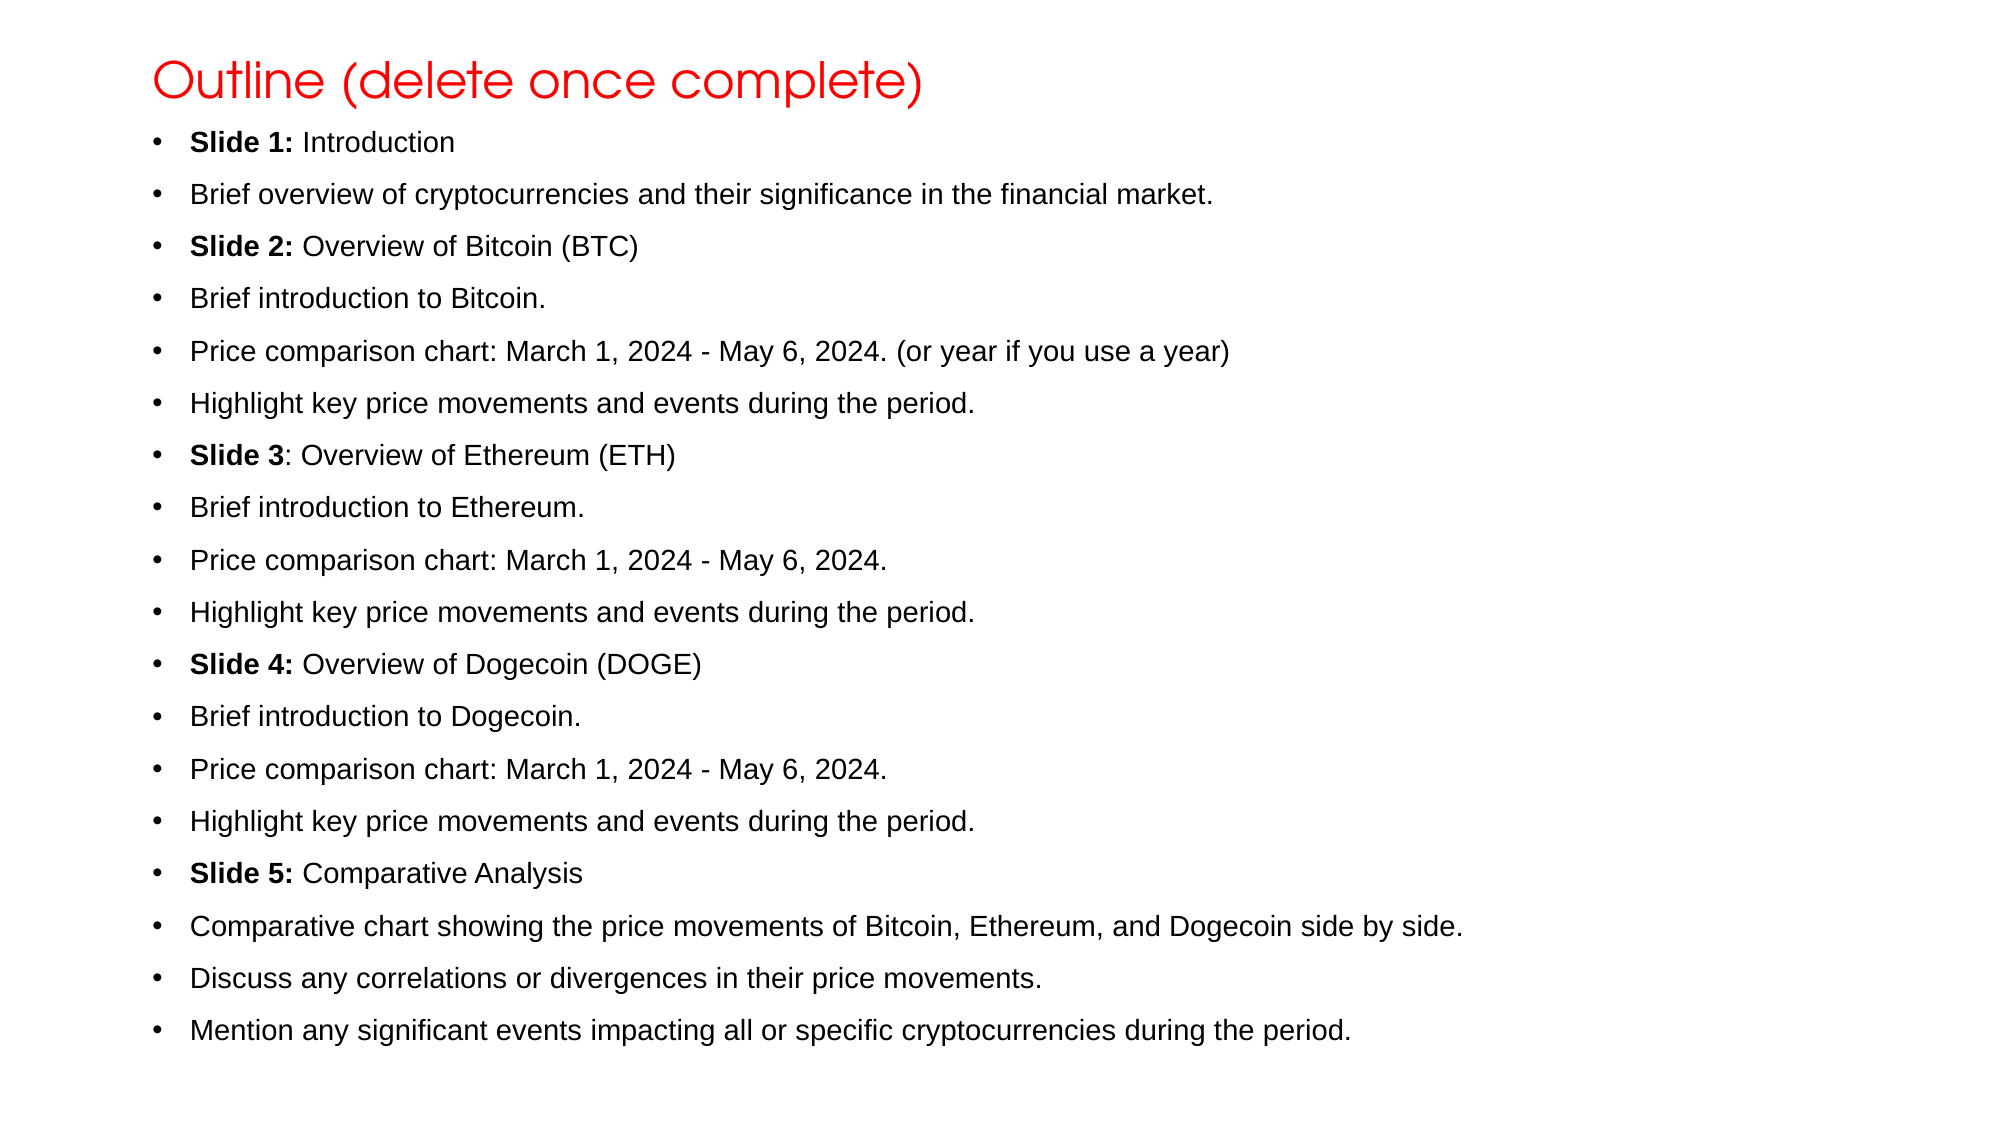

# Outline (delete once complete)
Slide 1: Introduction
Brief overview of cryptocurrencies and their significance in the financial market.
Slide 2: Overview of Bitcoin (BTC)
Brief introduction to Bitcoin.
Price comparison chart: March 1, 2024 - May 6, 2024. (or year if you use a year)
Highlight key price movements and events during the period.
Slide 3: Overview of Ethereum (ETH)
Brief introduction to Ethereum.
Price comparison chart: March 1, 2024 - May 6, 2024.
Highlight key price movements and events during the period.
Slide 4: Overview of Dogecoin (DOGE)
Brief introduction to Dogecoin.
Price comparison chart: March 1, 2024 - May 6, 2024.
Highlight key price movements and events during the period.
Slide 5: Comparative Analysis
Comparative chart showing the price movements of Bitcoin, Ethereum, and Dogecoin side by side.
Discuss any correlations or divergences in their price movements.
Mention any significant events impacting all or specific cryptocurrencies during the period.